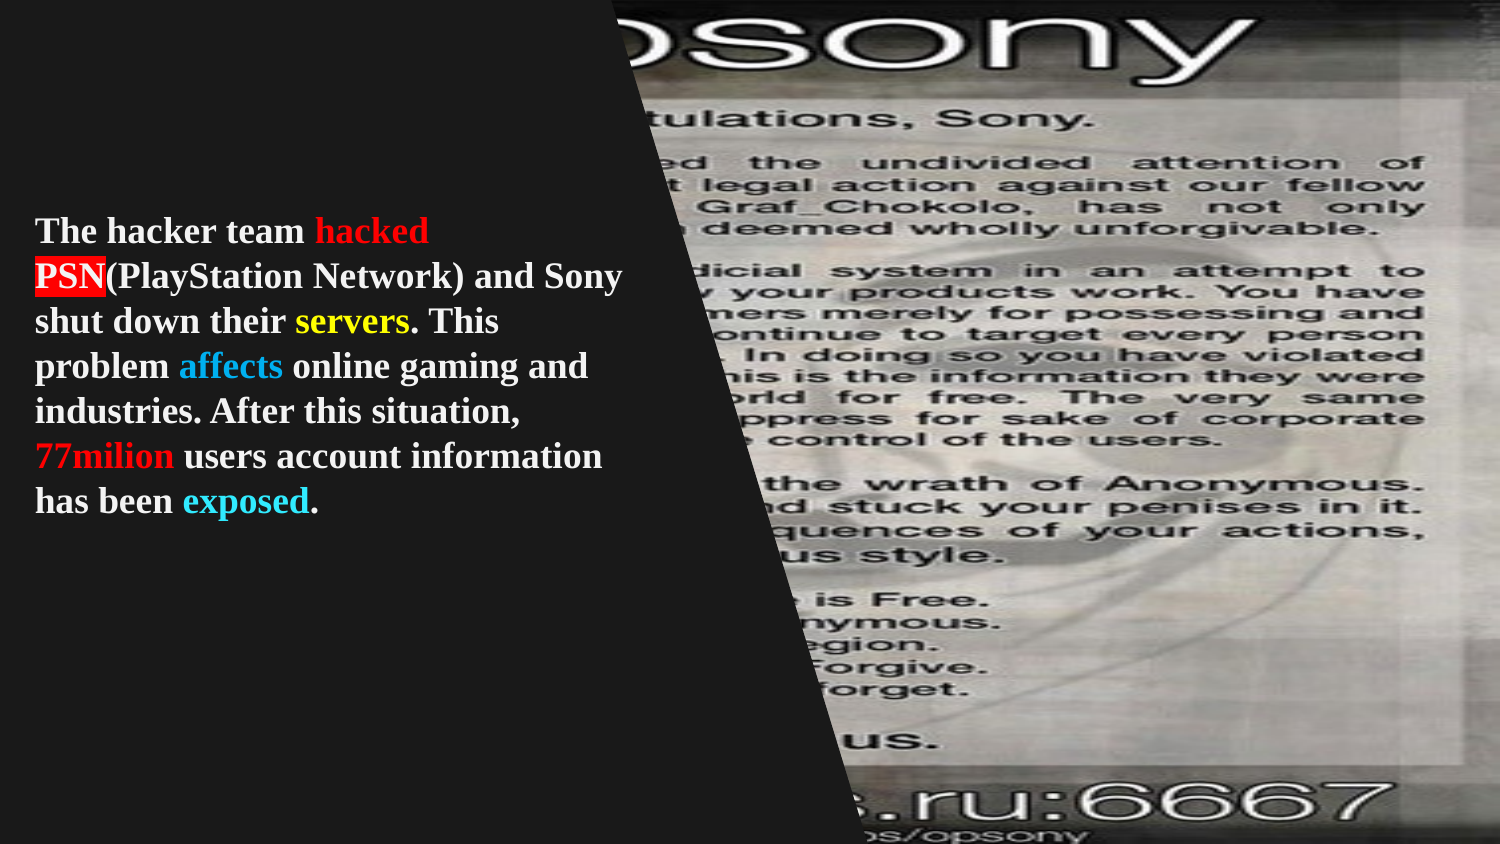

# The hacker team hacked PSN(PlayStation Network) and Sony shut down their servers. This problem affects online gaming and industries. After this situation, 77milion users account information has been exposed.